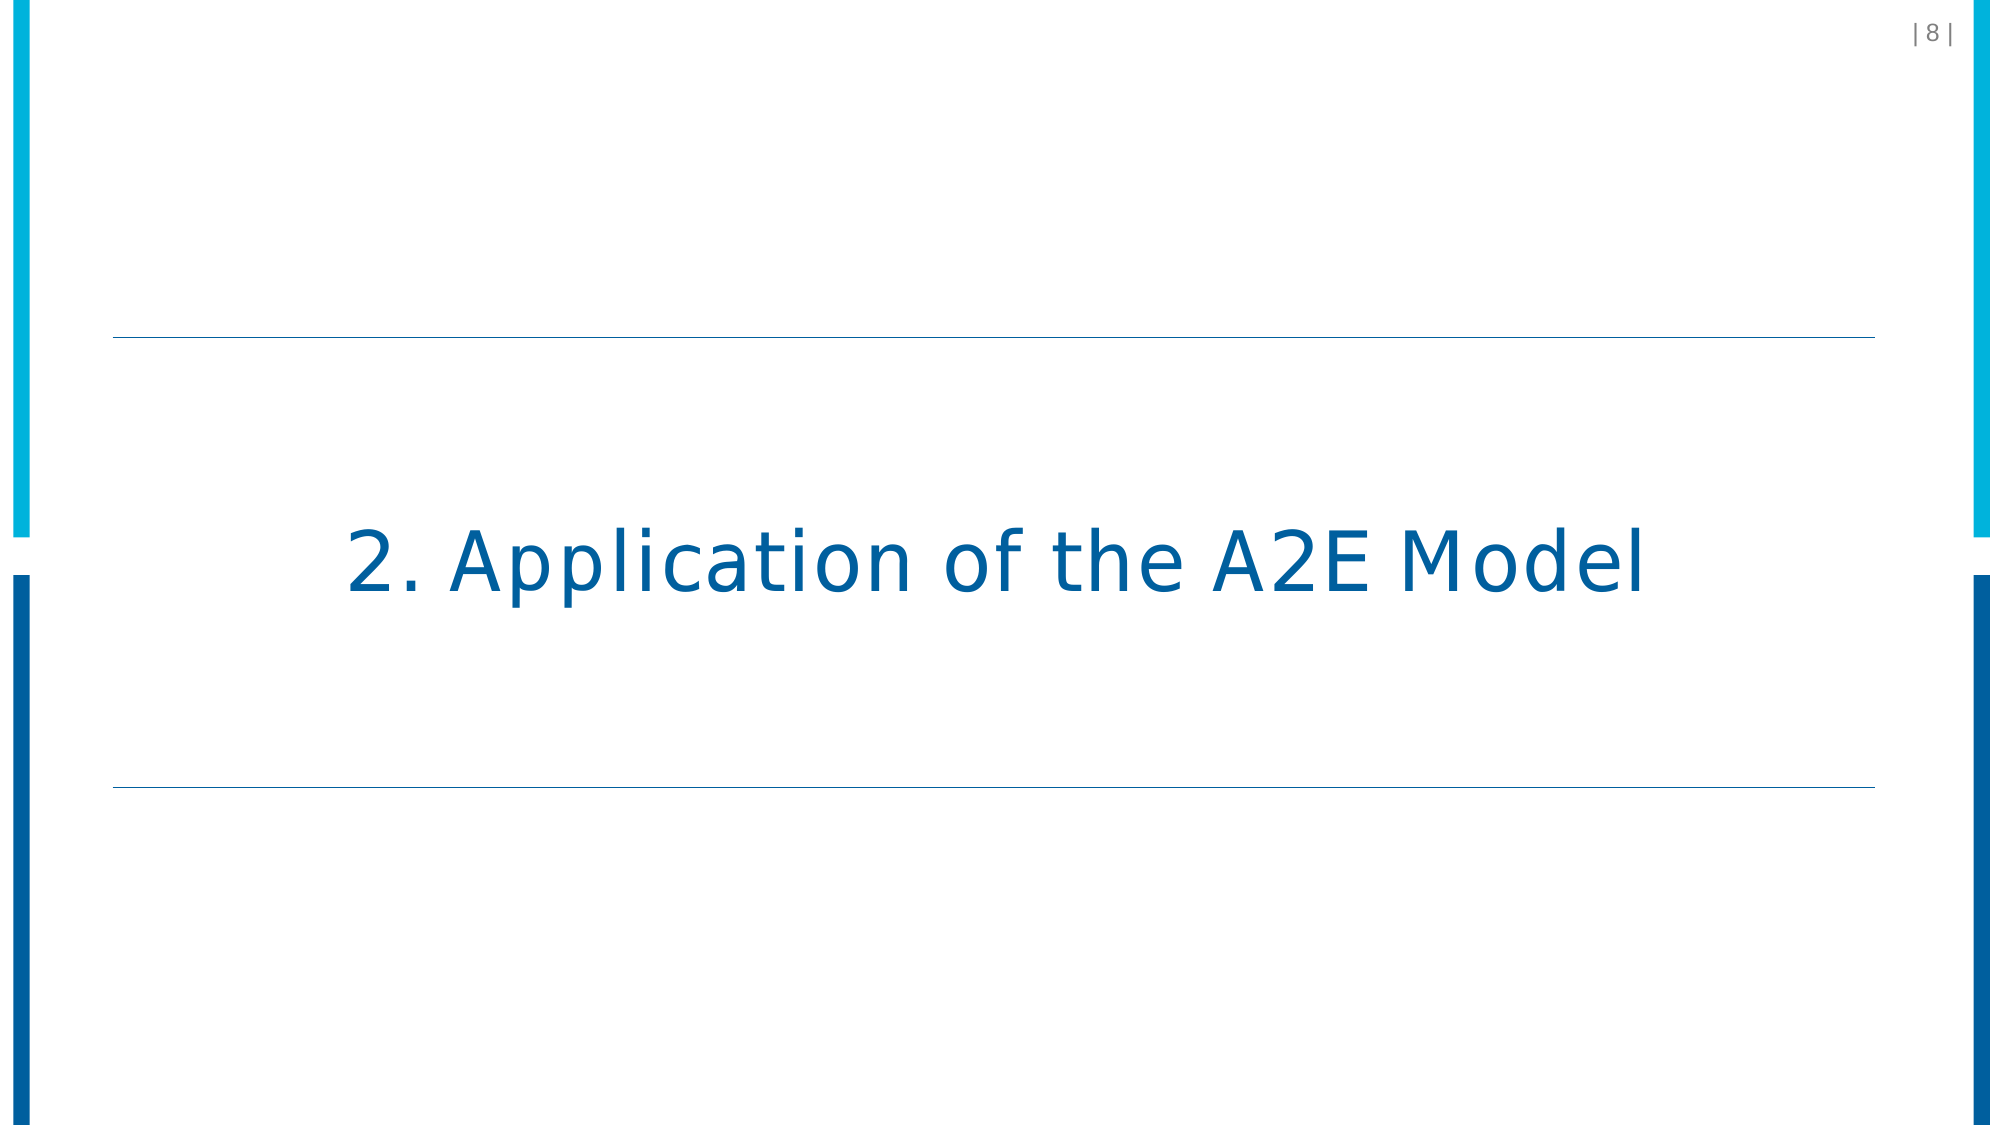

| 8 |
# 2. Application of the A2E Model